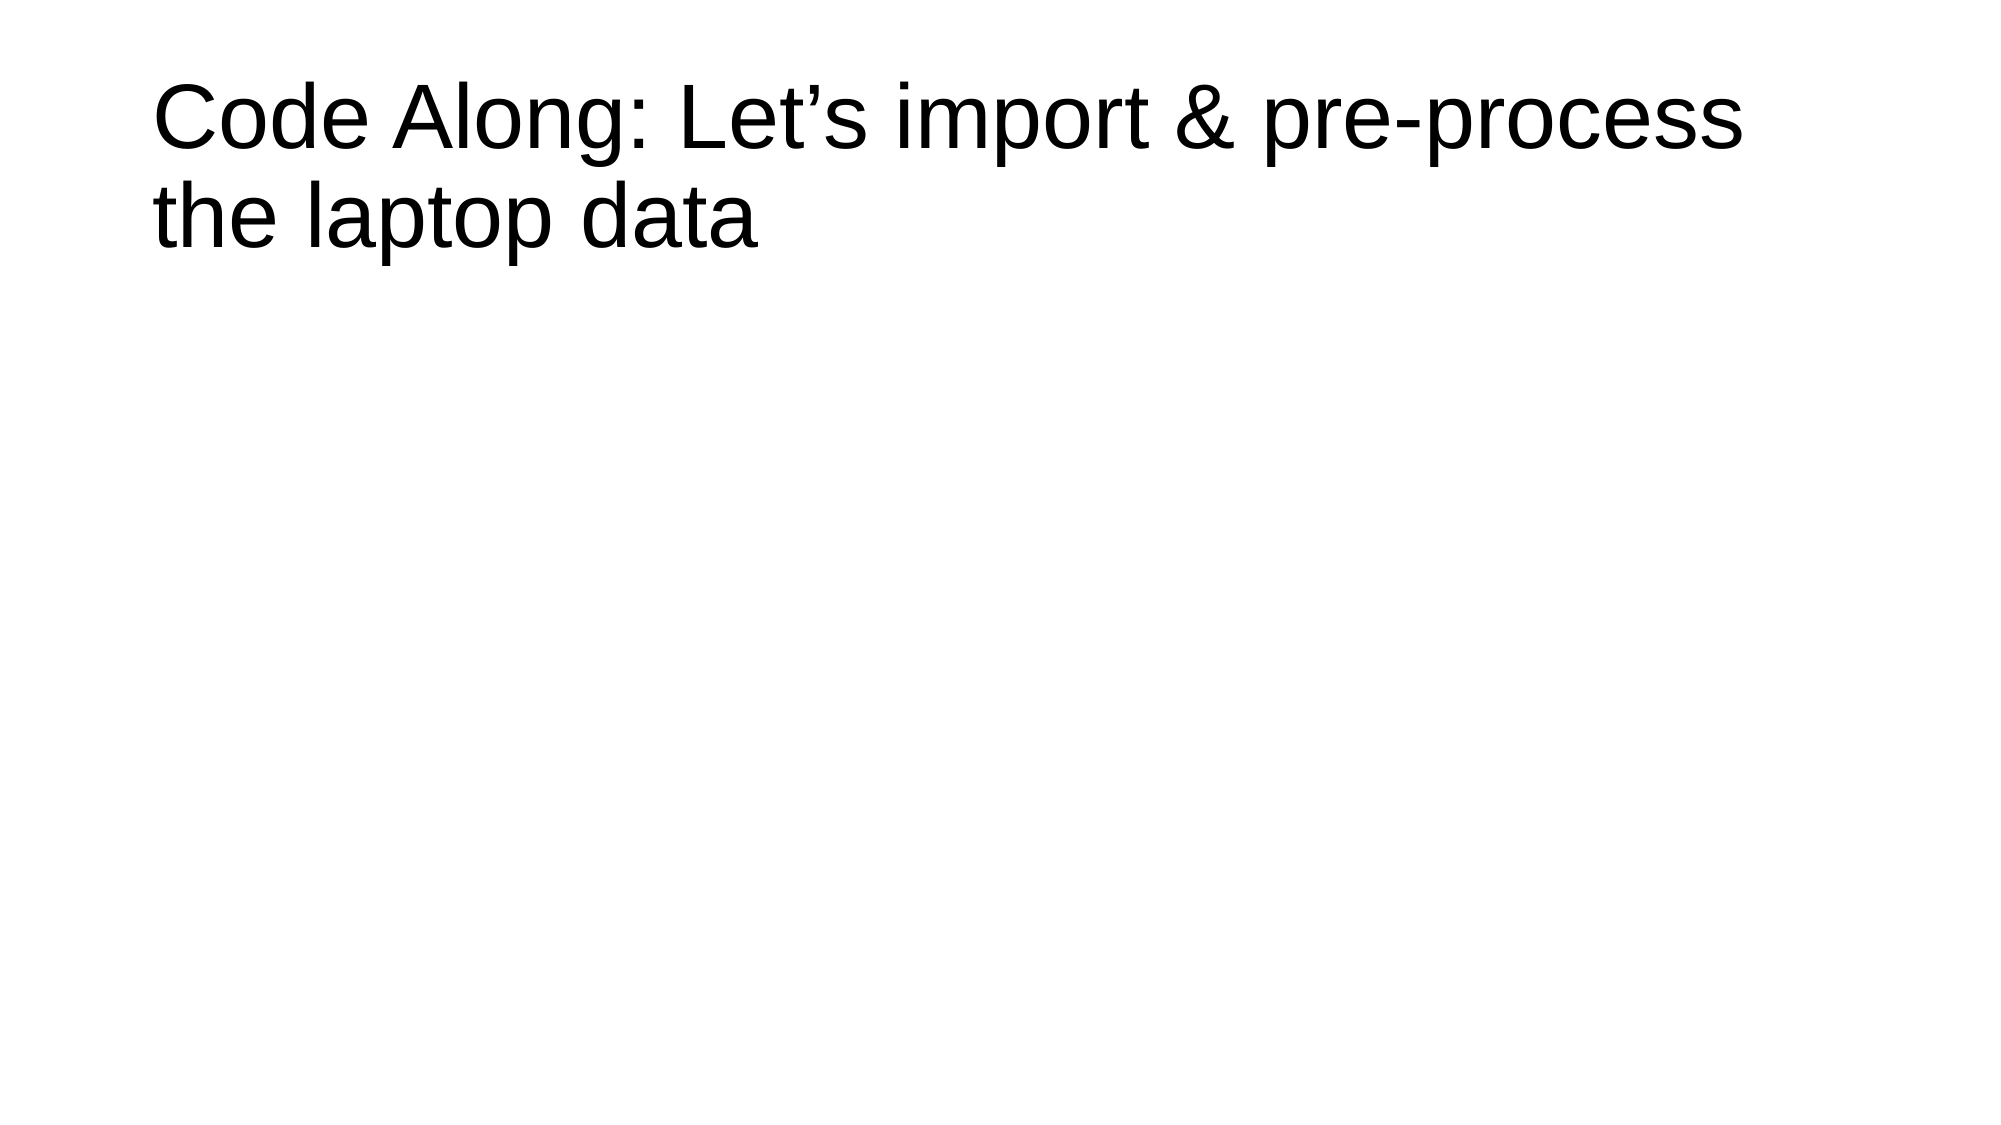

# Code Along: Let’s import & pre-process the laptop data